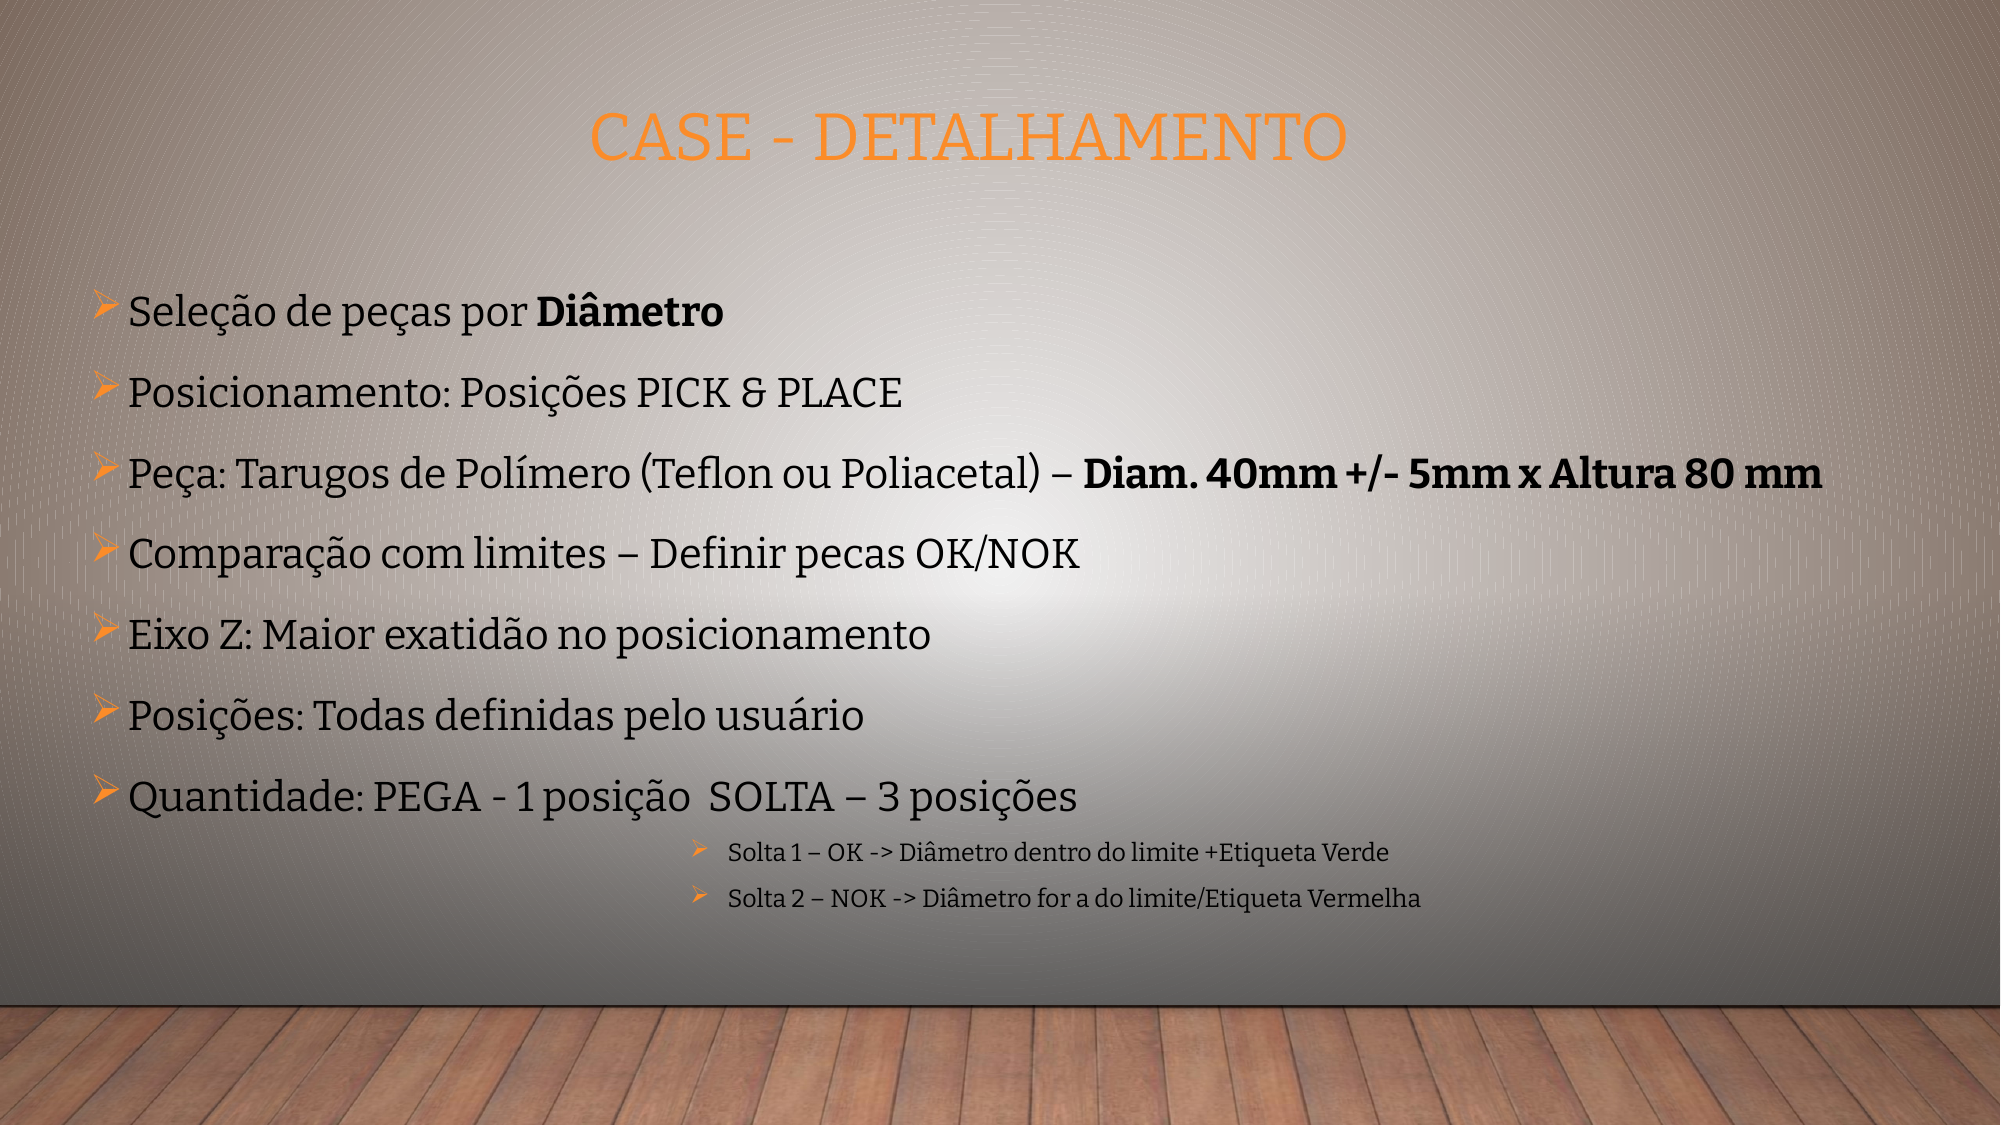

# CASE - DETALHAMENTO
Seleção de peças por Diâmetro
Posicionamento: Posições PICK & PLACE
Peça: Tarugos de Polímero (Teflon ou Poliacetal) – Diam. 40mm +/- 5mm x Altura 80 mm
Comparação com limites – Definir pecas OK/NOK
Eixo Z: Maior exatidão no posicionamento
Posições: Todas definidas pelo usuário
Quantidade: PEGA - 1 posição  SOLTA – 3 posições
Solta 1 – OK -> Diâmetro dentro do limite +Etiqueta Verde
Solta 2 – NOK -> Diâmetro for a do limite/Etiqueta Vermelha